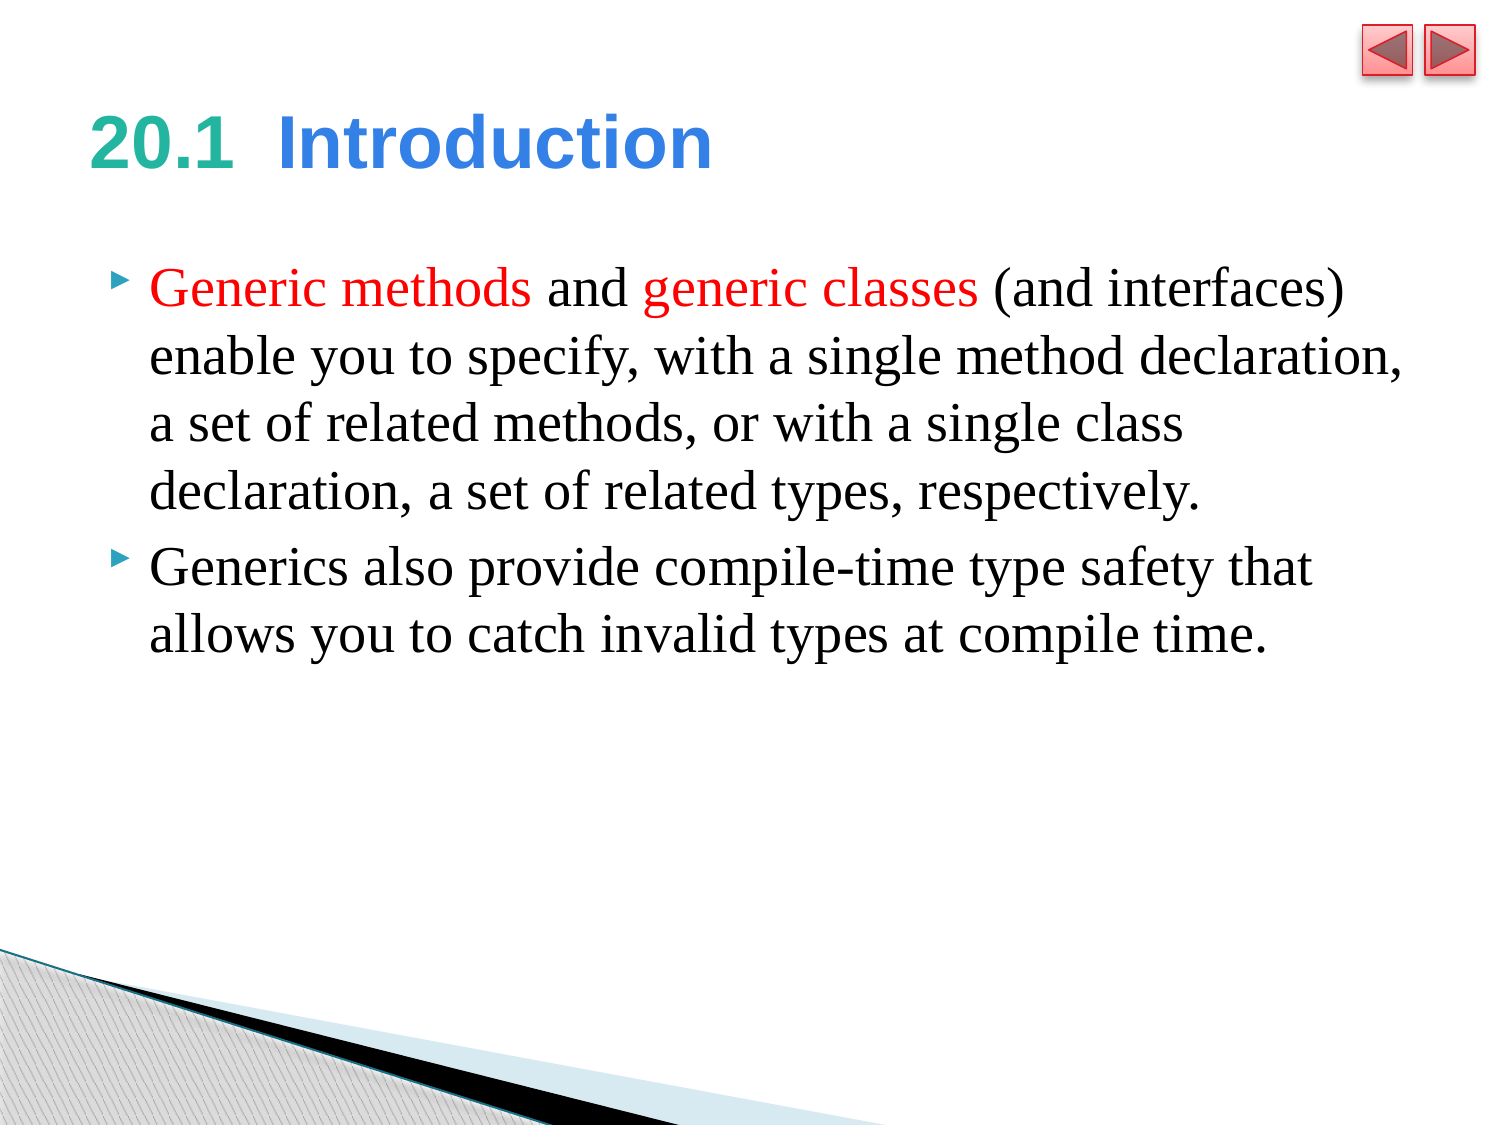

# 20.1  Introduction
Generic methods and generic classes (and interfaces) enable you to specify, with a single method declaration, a set of related methods, or with a single class declaration, a set of related types, respectively.
Generics also provide compile-time type safety that allows you to catch invalid types at compile time.